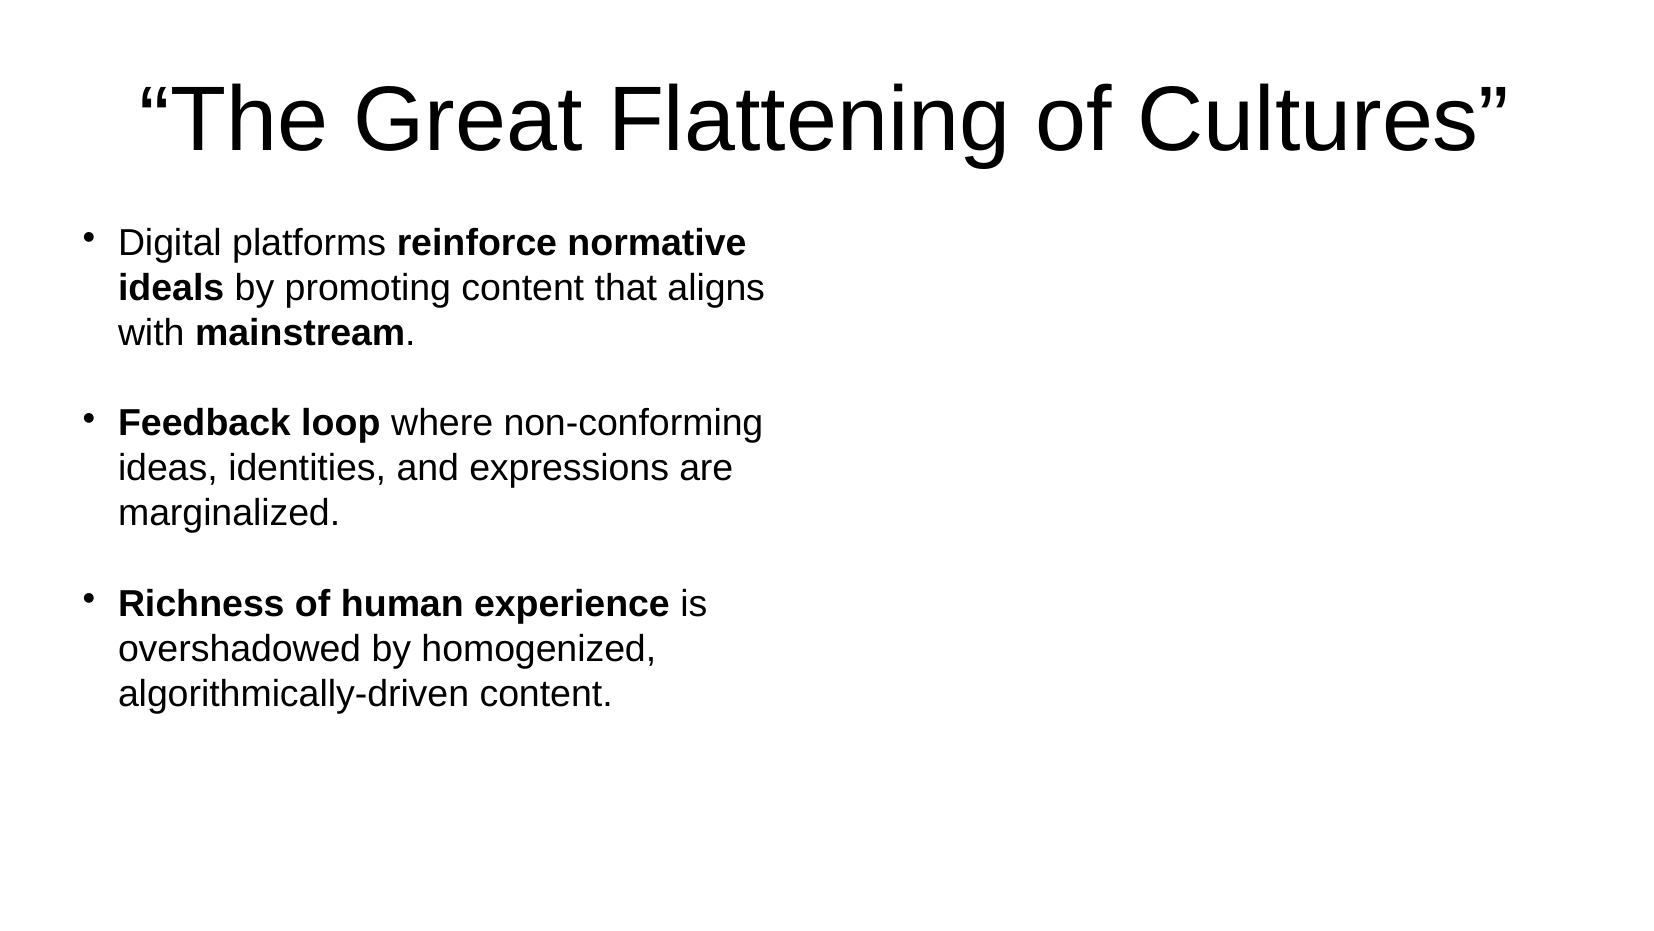

# “The Great Flattening of Cultures”
Digital platforms reinforce normative ideals by promoting content that aligns with mainstream.
Feedback loop where non-conforming ideas, identities, and expressions are marginalized.
Richness of human experience is overshadowed by homogenized, algorithmically-driven content.